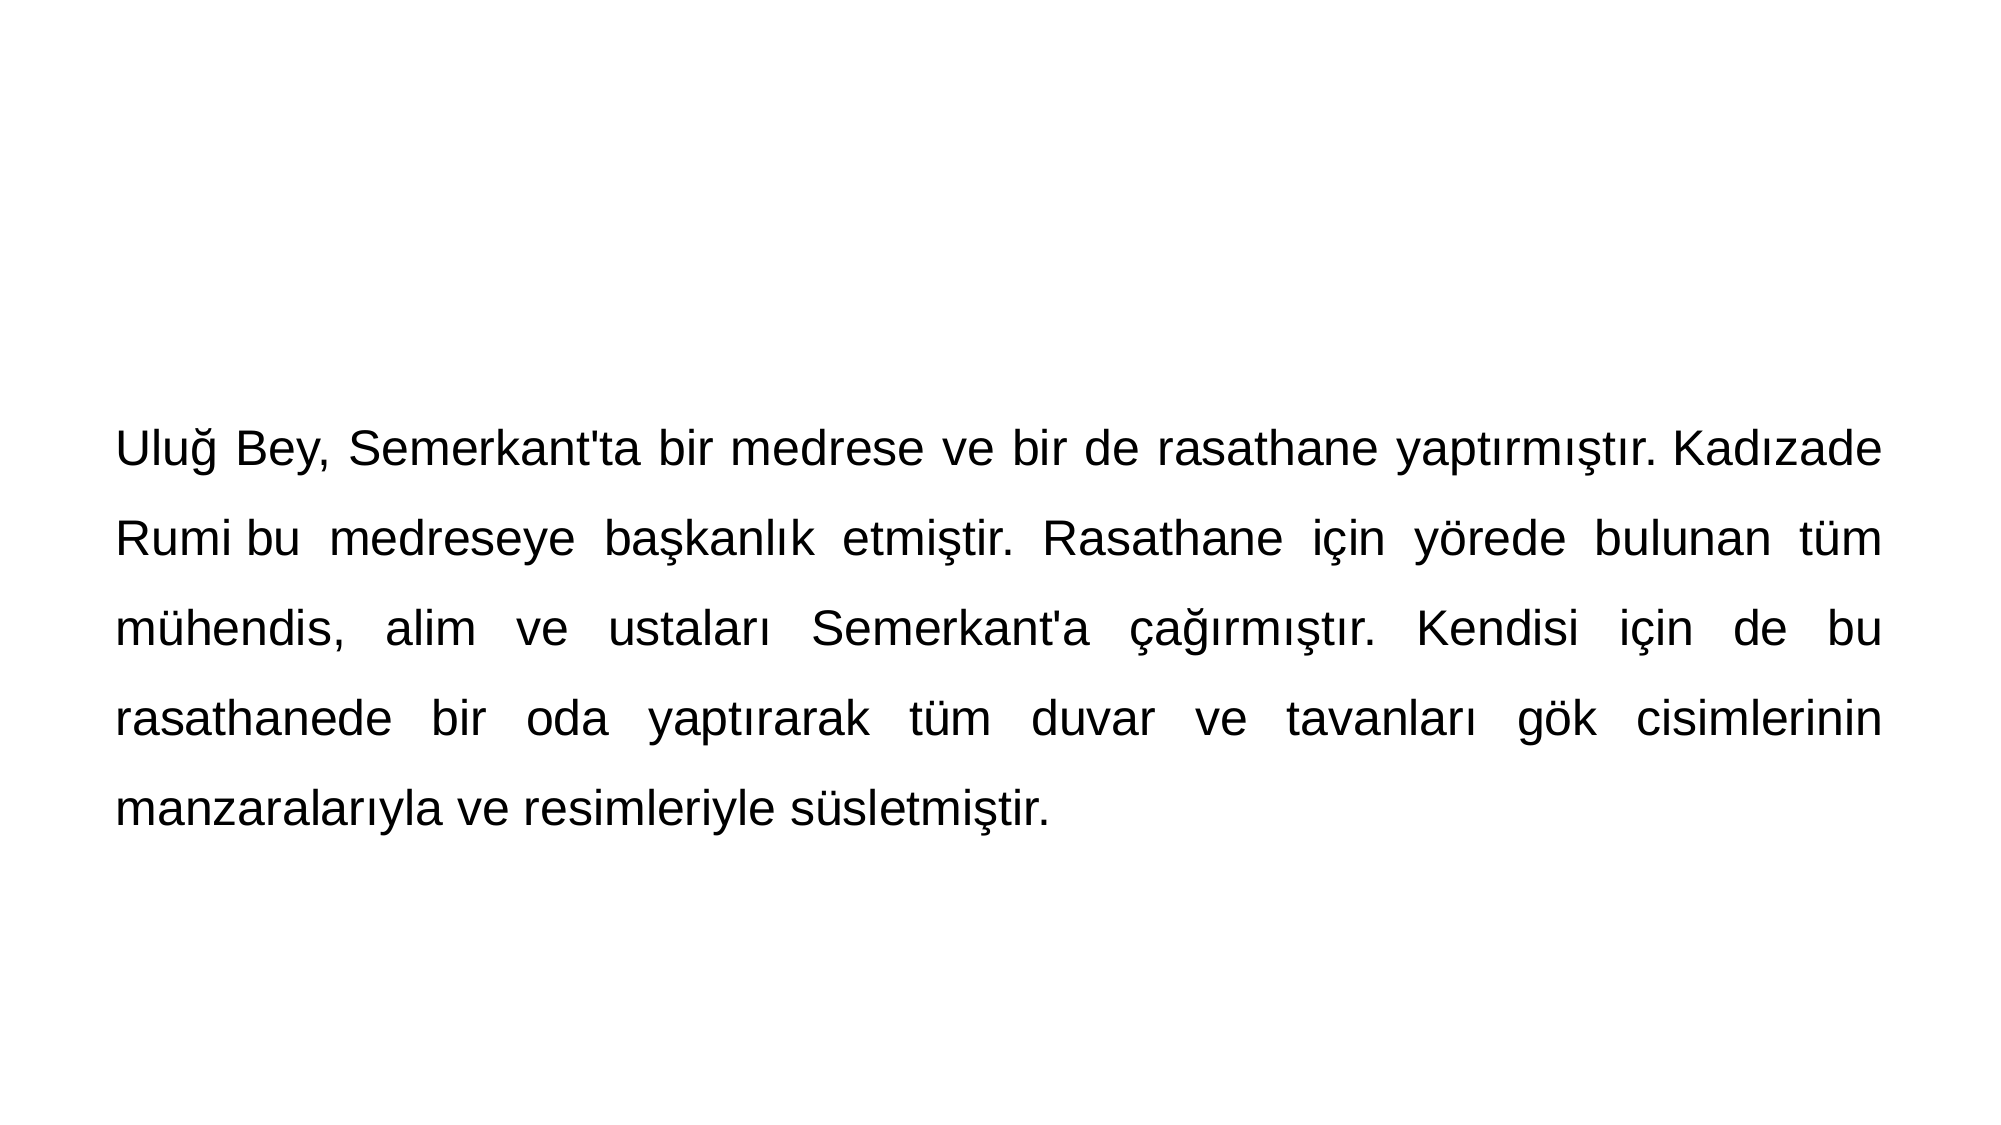

Uluğ Bey, Semerkant'ta bir medrese ve bir de rasathane yaptırmıştır. Kadızade Rumi bu medreseye başkanlık etmiştir. Rasathane için yörede bulunan tüm mühendis, alim ve ustaları Semerkant'a çağırmıştır. Kendisi için de bu rasathanede bir oda yaptırarak tüm duvar ve tavanları gök cisimlerinin manzaralarıyla ve resimleriyle süsletmiştir.